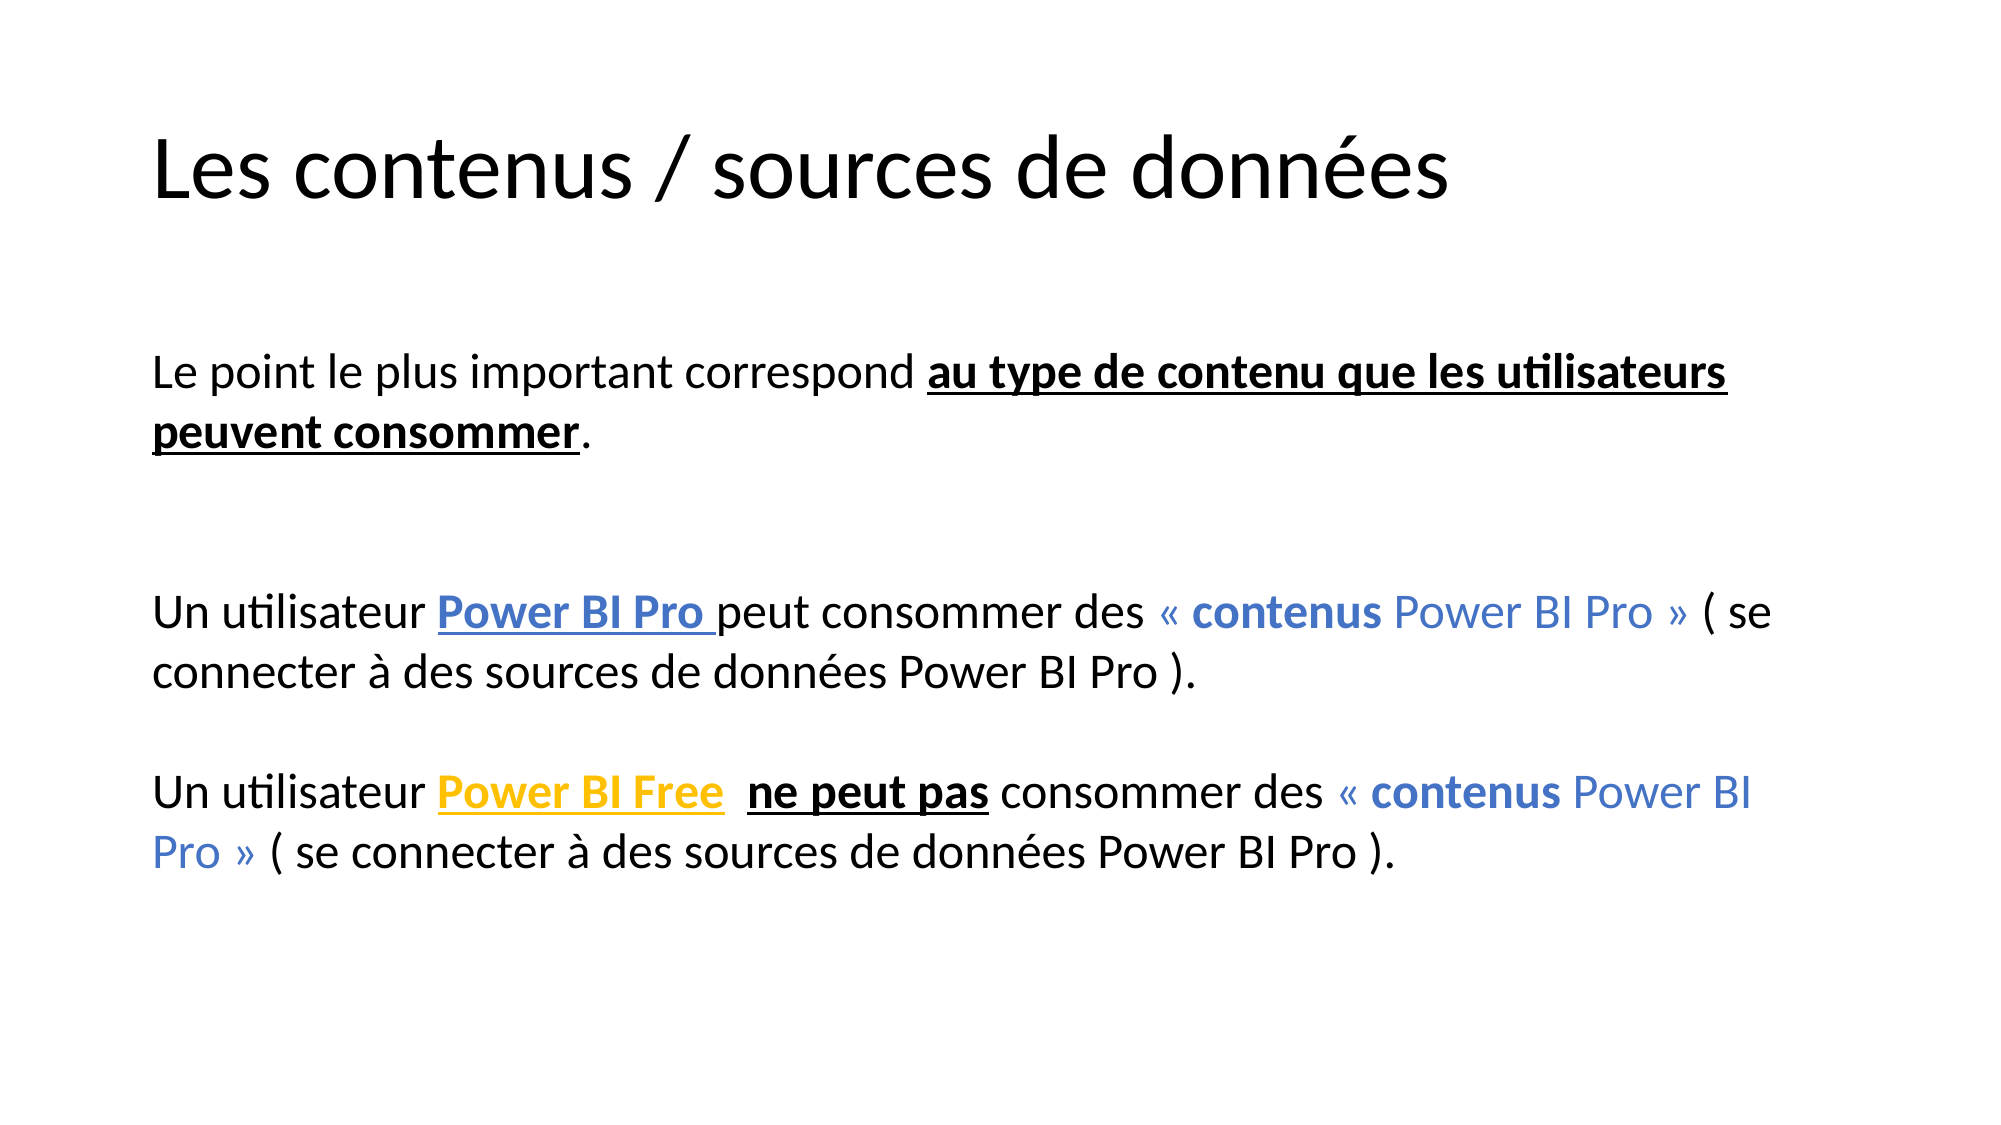

# Les contenus / sources de données
Le point le plus important correspond au type de contenu que les utilisateurs peuvent consommer.

Un utilisateur Power BI Pro peut consommer des « contenus Power BI Pro » ( se connecter à des sources de données Power BI Pro ).

Un utilisateur Power BI Free  ne peut pas consommer des « contenus Power BI Pro » ( se connecter à des sources de données Power BI Pro ).